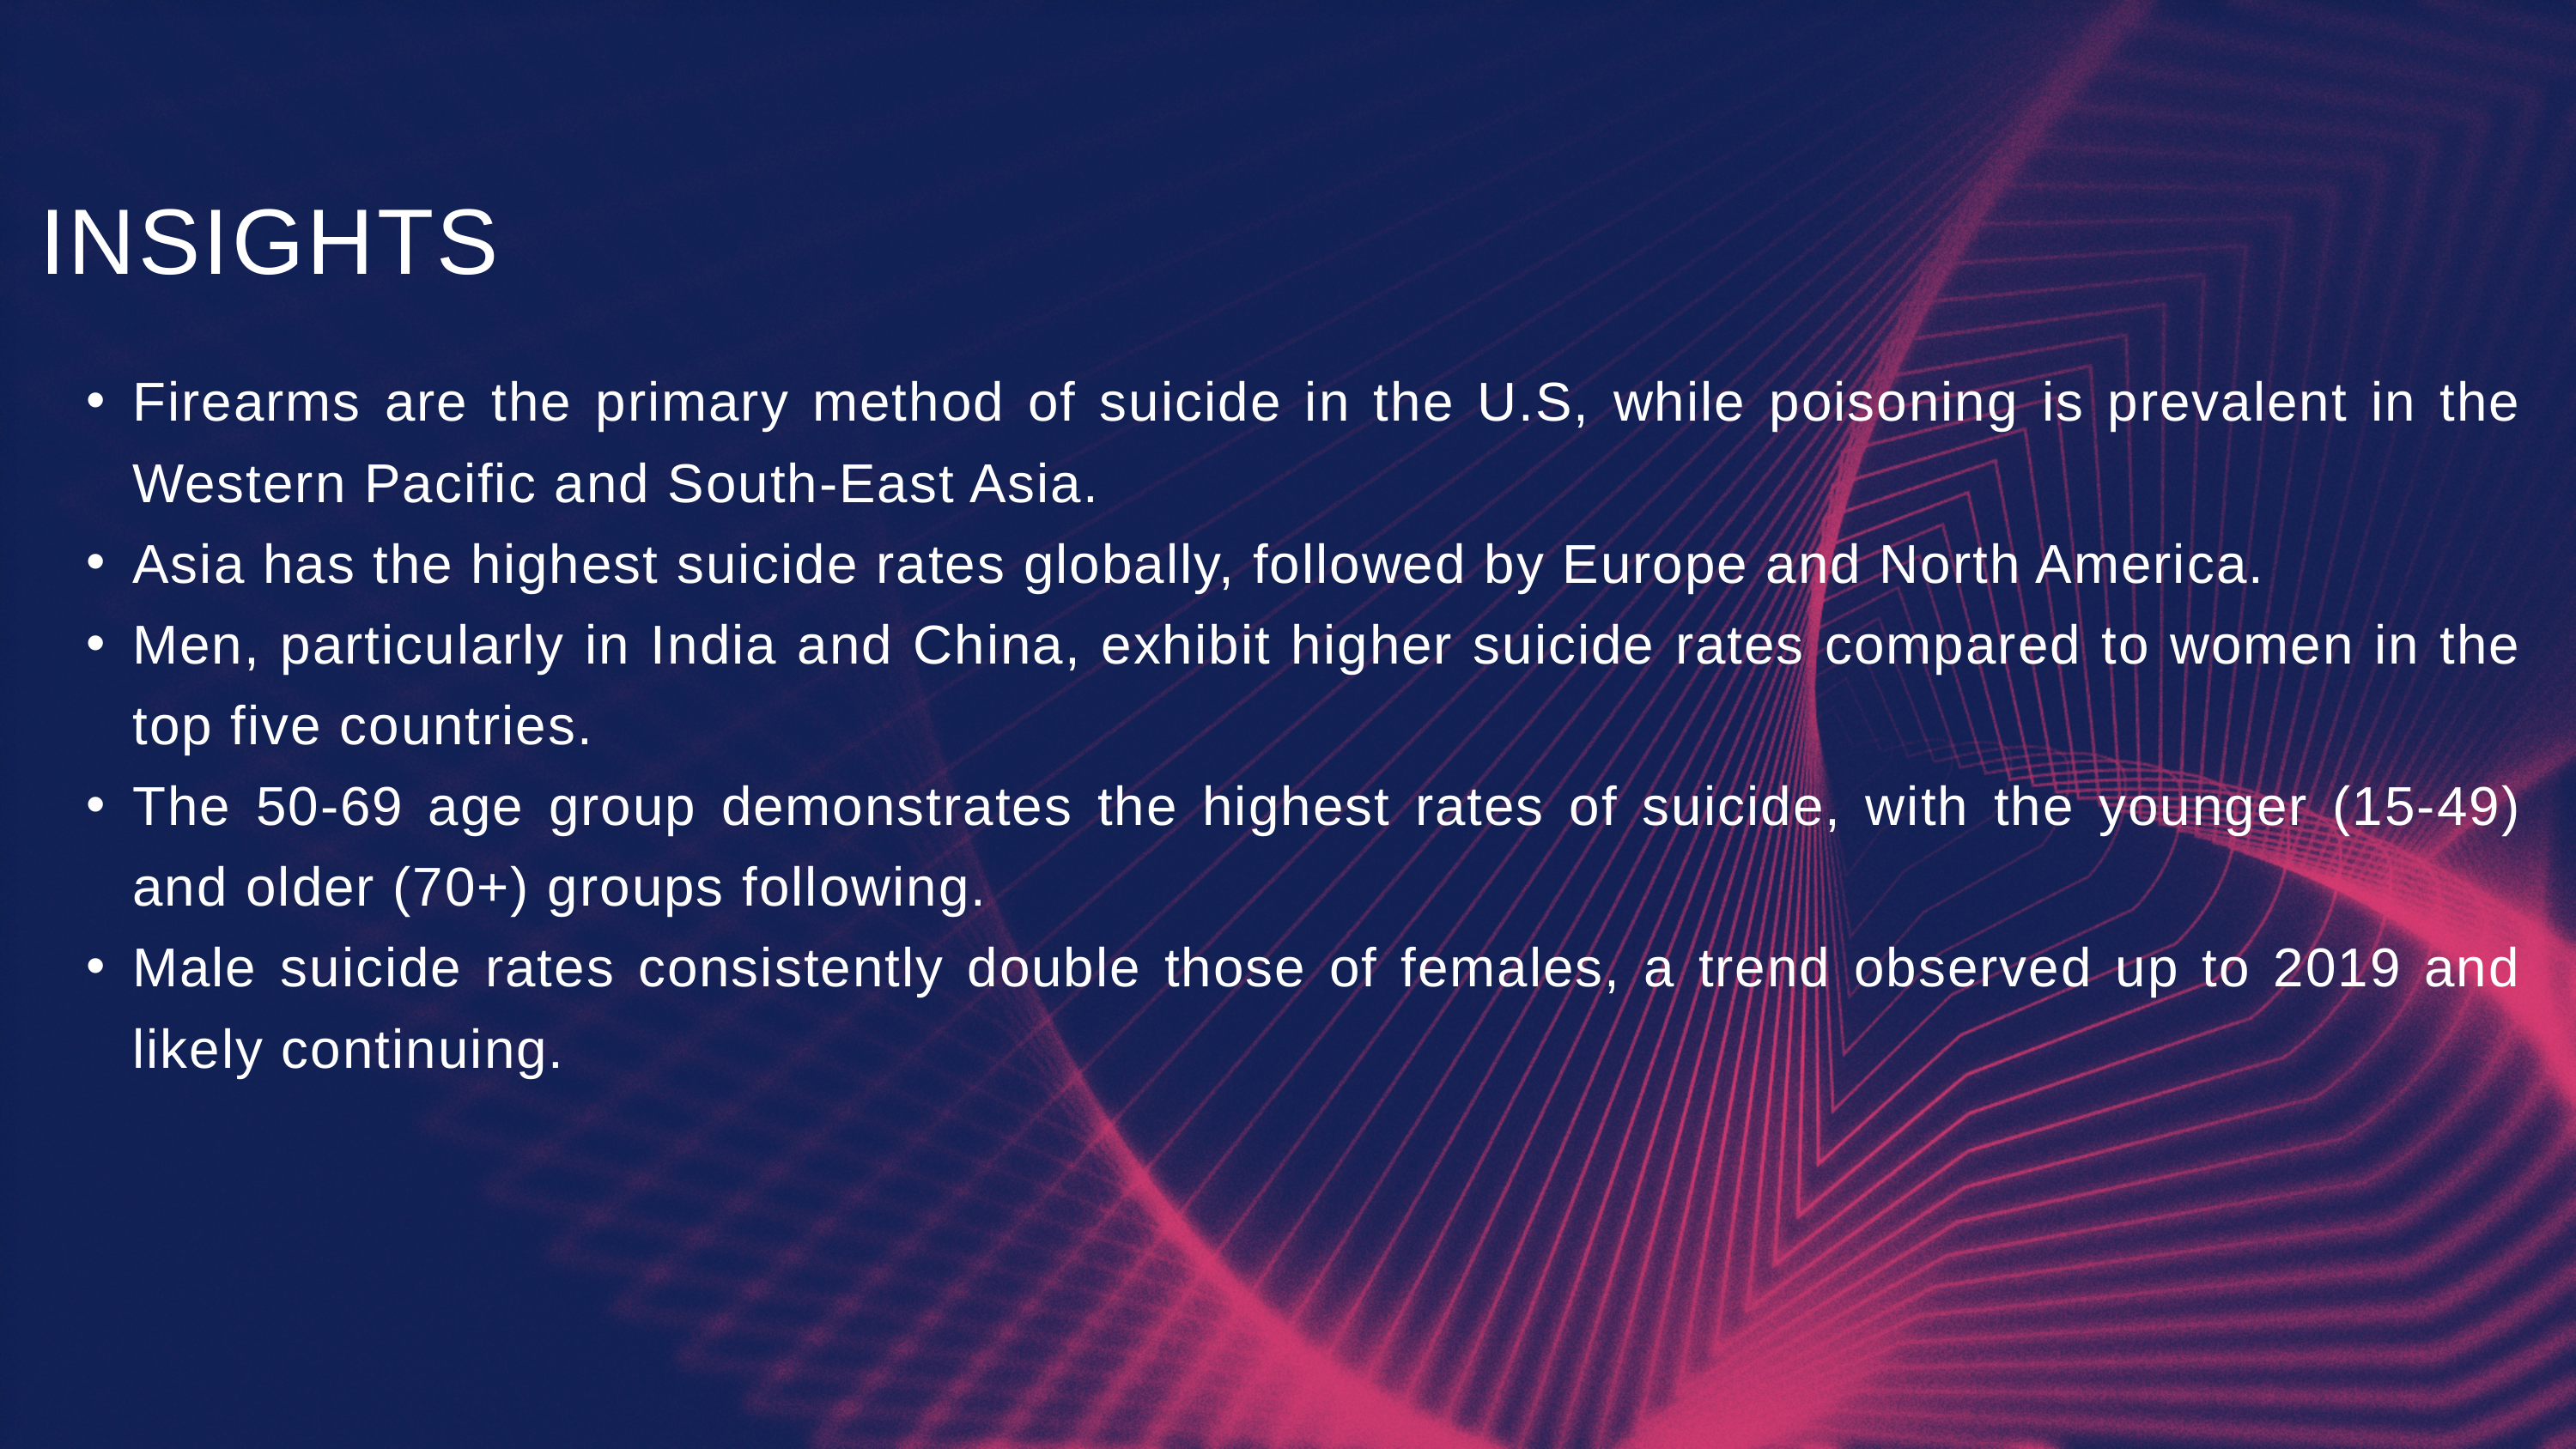

INSIGHTS
Firearms are the primary method of suicide in the U.S, while poisoning is prevalent in the Western Pacific and South-East Asia.
Asia has the highest suicide rates globally, followed by Europe and North America.
Men, particularly in India and China, exhibit higher suicide rates compared to women in the top five countries.
The 50-69 age group demonstrates the highest rates of suicide, with the younger (15-49) and older (70+) groups following.
Male suicide rates consistently double those of females, a trend observed up to 2019 and likely continuing.